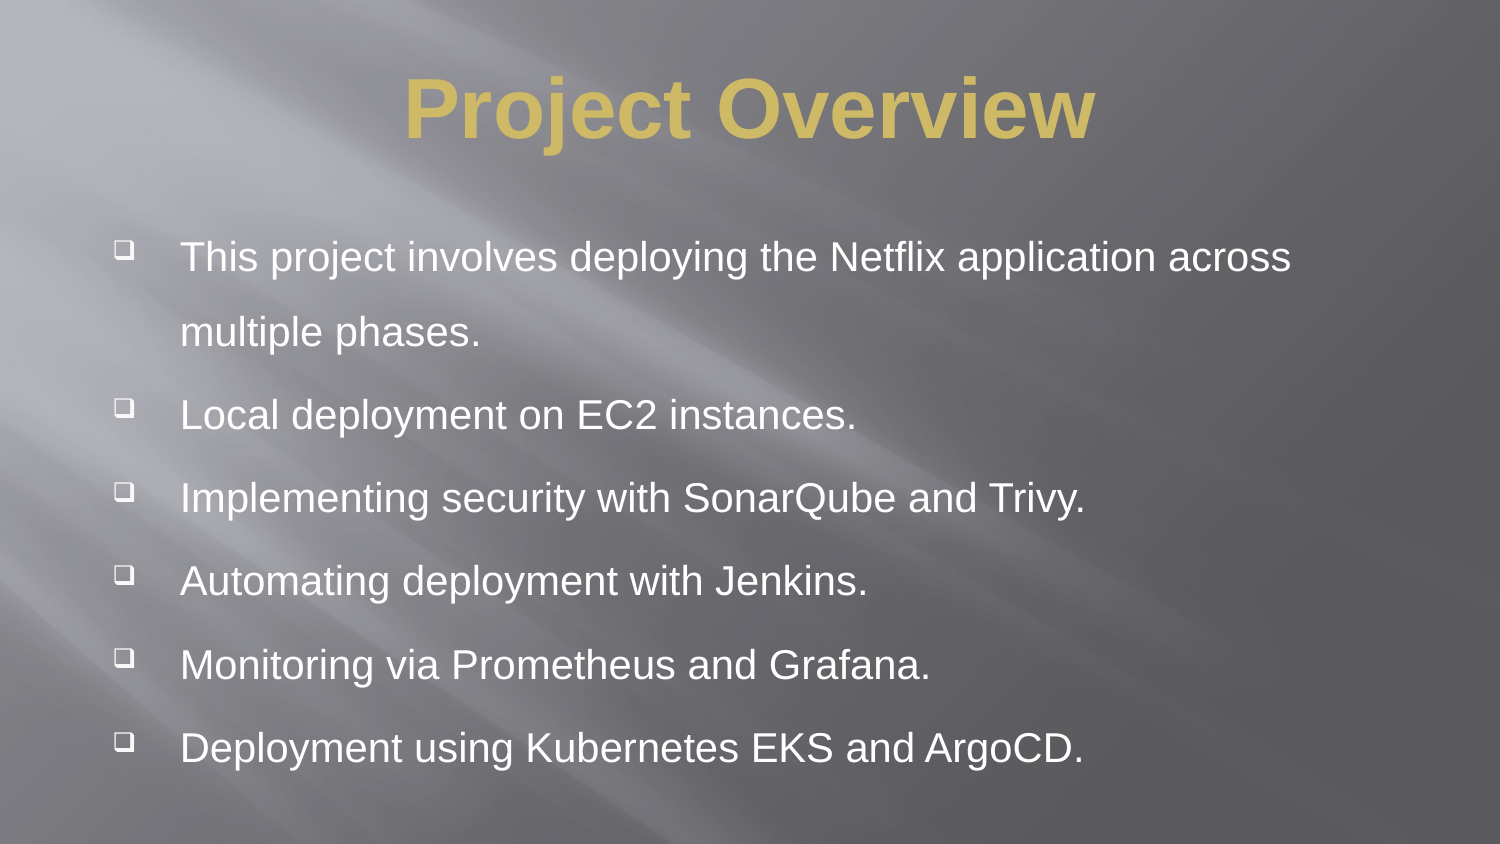

# Project Overview
This project involves deploying the Netflix application across multiple phases.
Local deployment on EC2 instances.
Implementing security with SonarQube and Trivy.
Automating deployment with Jenkins.
Monitoring via Prometheus and Grafana.
Deployment using Kubernetes EKS and ArgoCD.